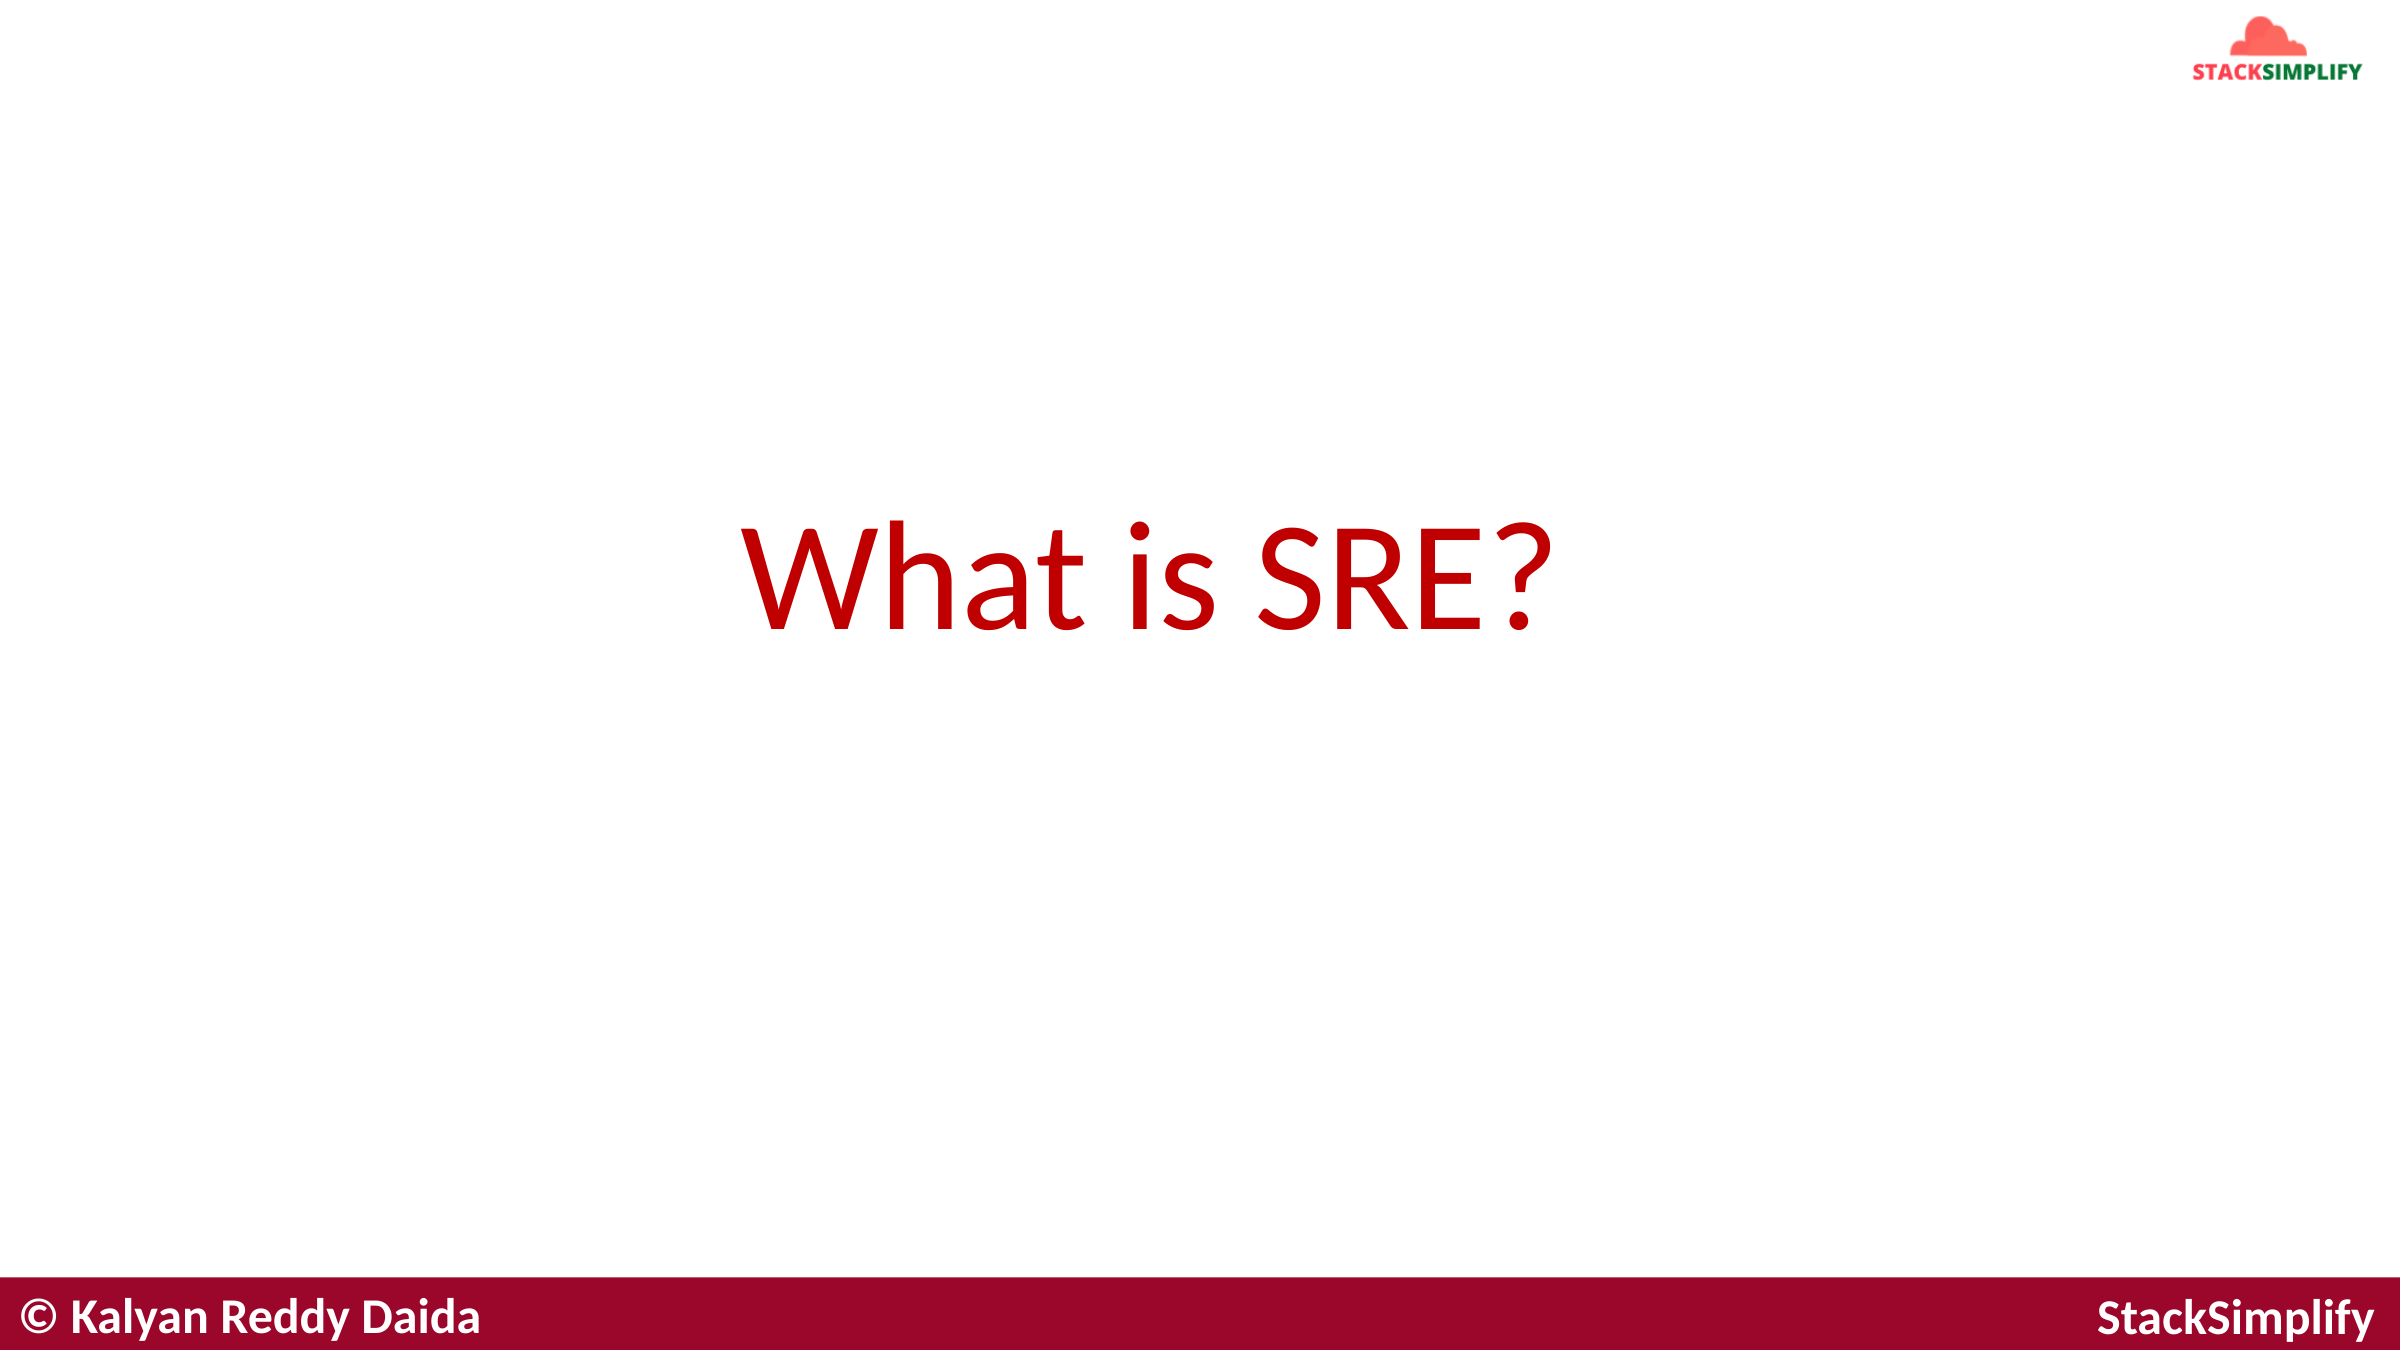

# What is SRE?
© Kalyan Reddy Daida